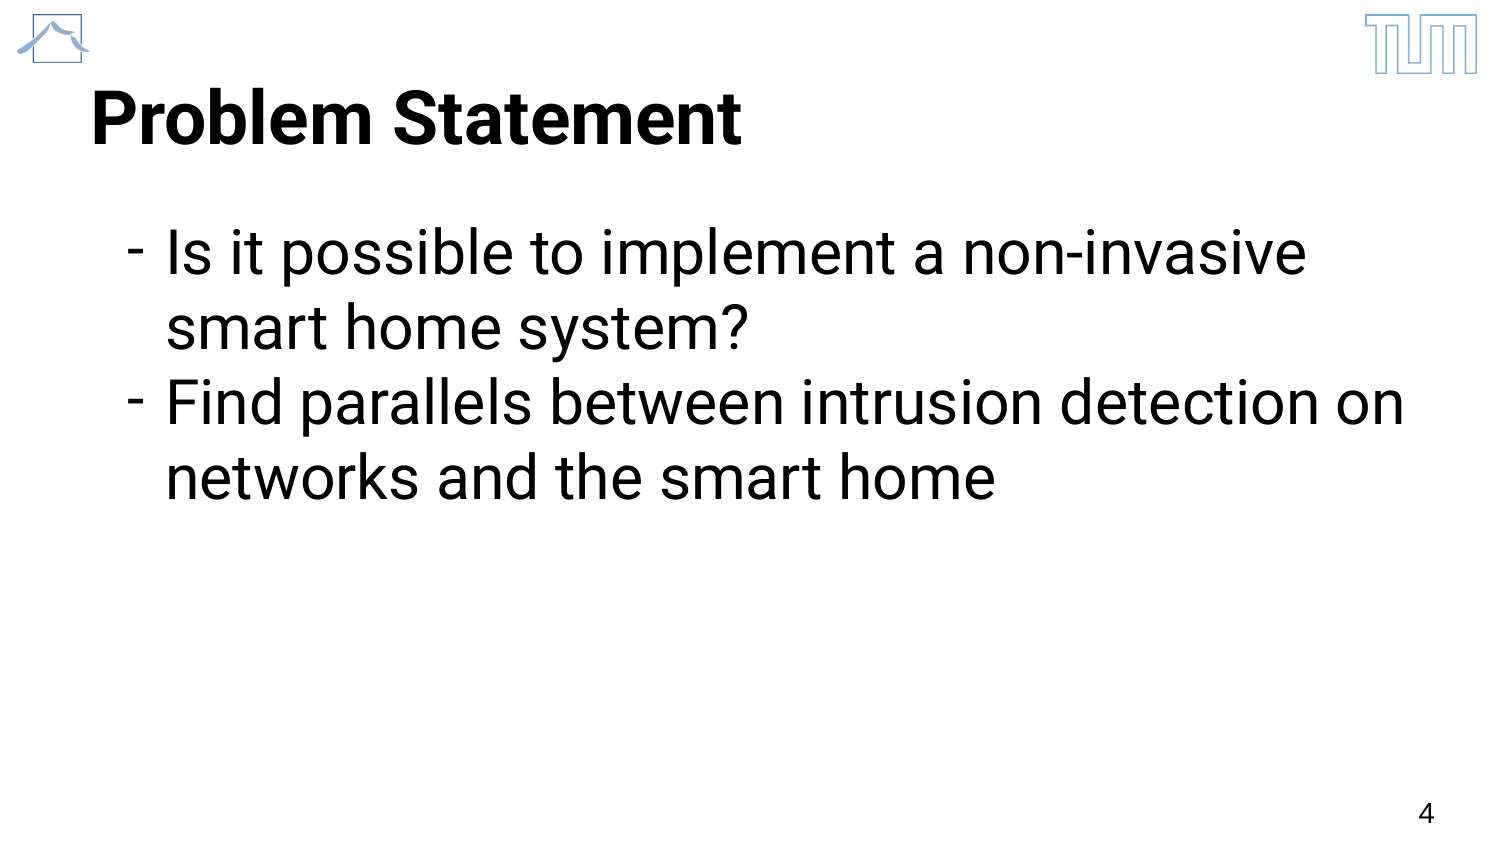

# Problem Statement
Is it possible to implement a non-invasive smart home system?
Find parallels between intrusion detection on networks and the smart home

4